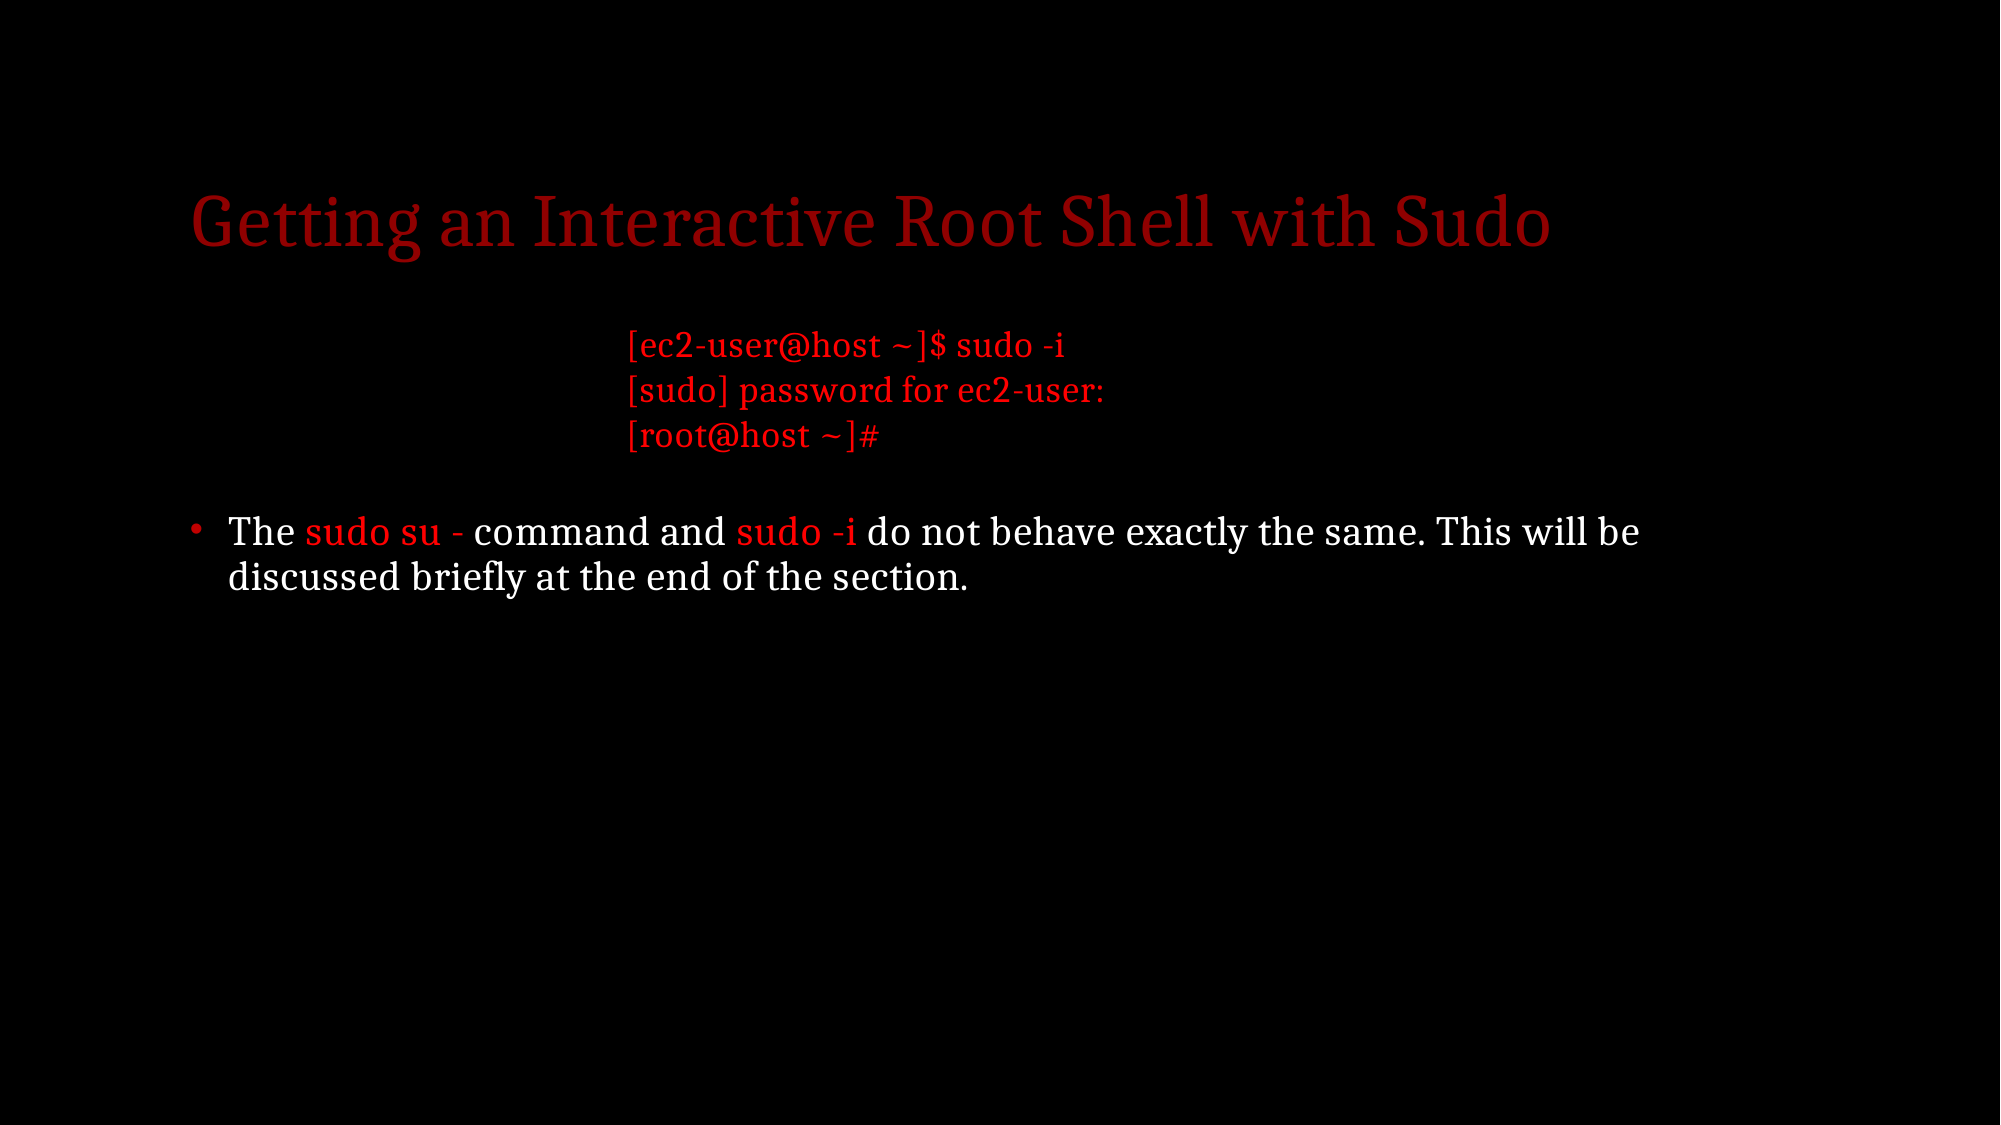

# Getting an Interactive Root Shell with Sudo

The sudo su - command and sudo -i do not behave exactly the same. This will be discussed briefly at the end of the section.
[ec2-user@host ~]$ sudo -i
[sudo] password for ec2-user:
[root@host ~]#